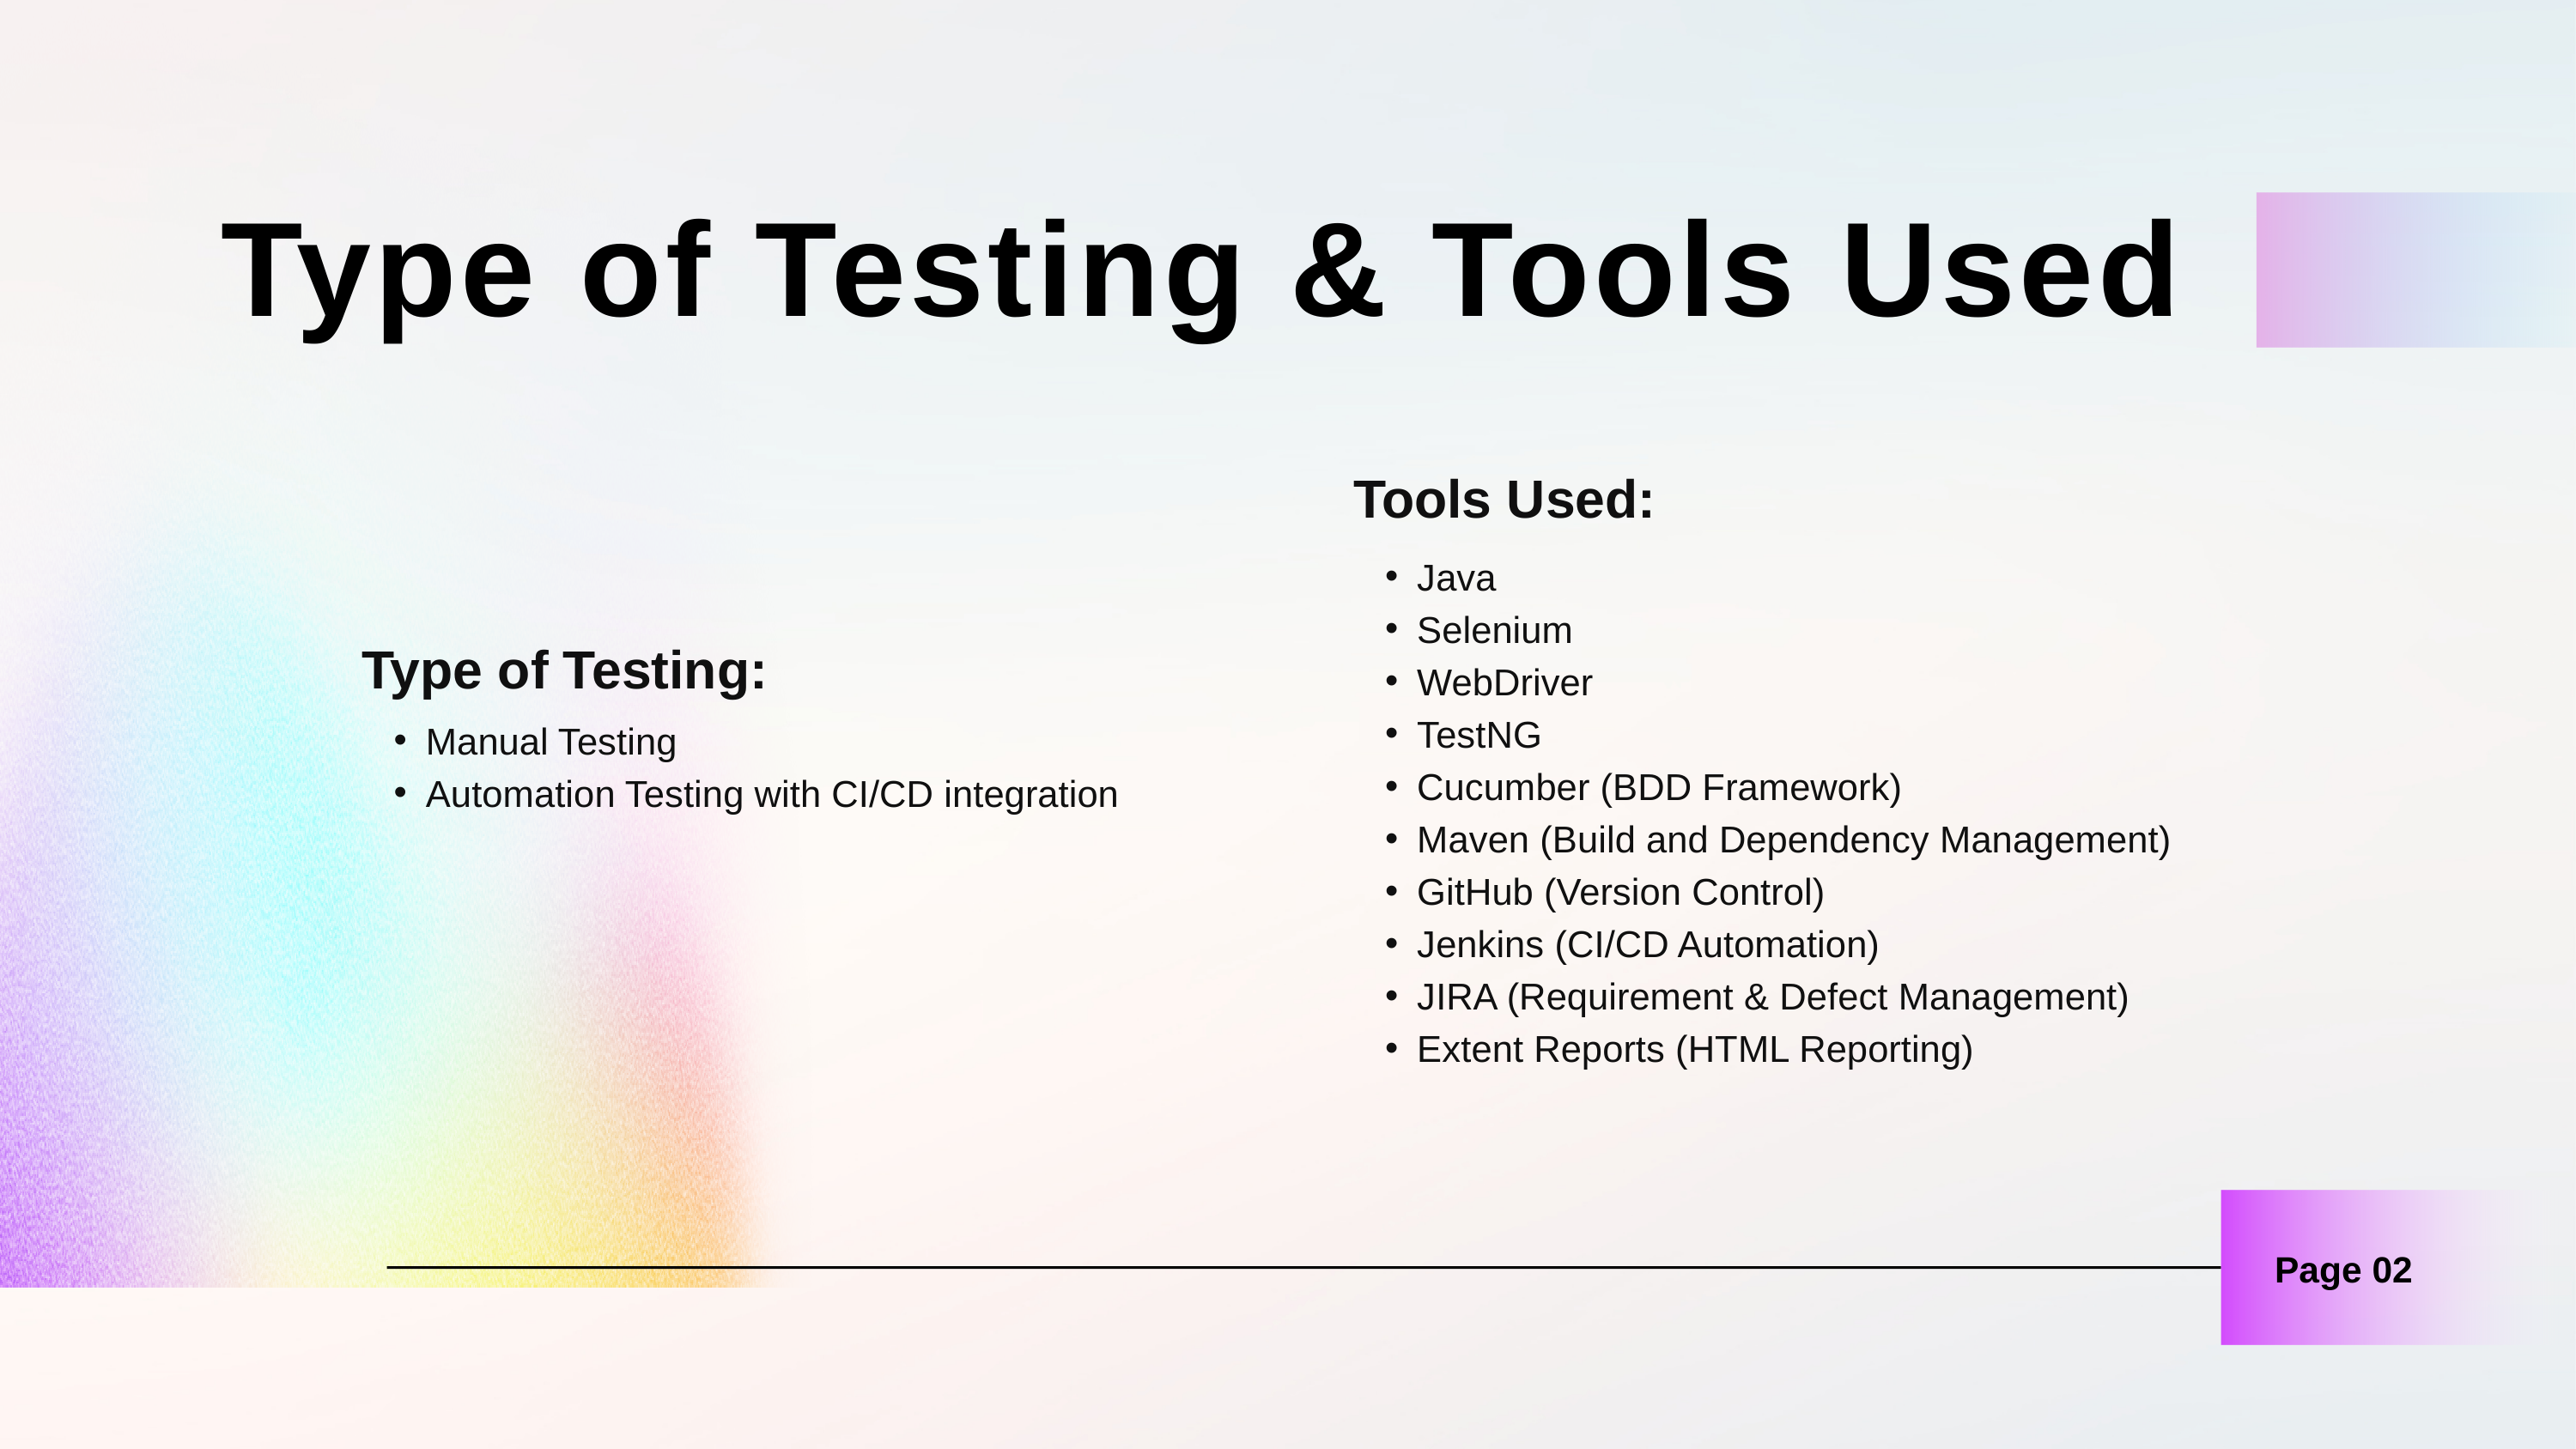

Type of Testing & Tools Used

Tools Used:
Java
Selenium
WebDriver
TestNG
Cucumber (BDD Framework)
Maven (Build and Dependency Management)
GitHub (Version Control)
Jenkins (CI/CD Automation)
JIRA (Requirement & Defect Management)
Extent Reports (HTML Reporting)
Type of Testing:
Manual Testing
Automation Testing with CI/CD integration

Page 02